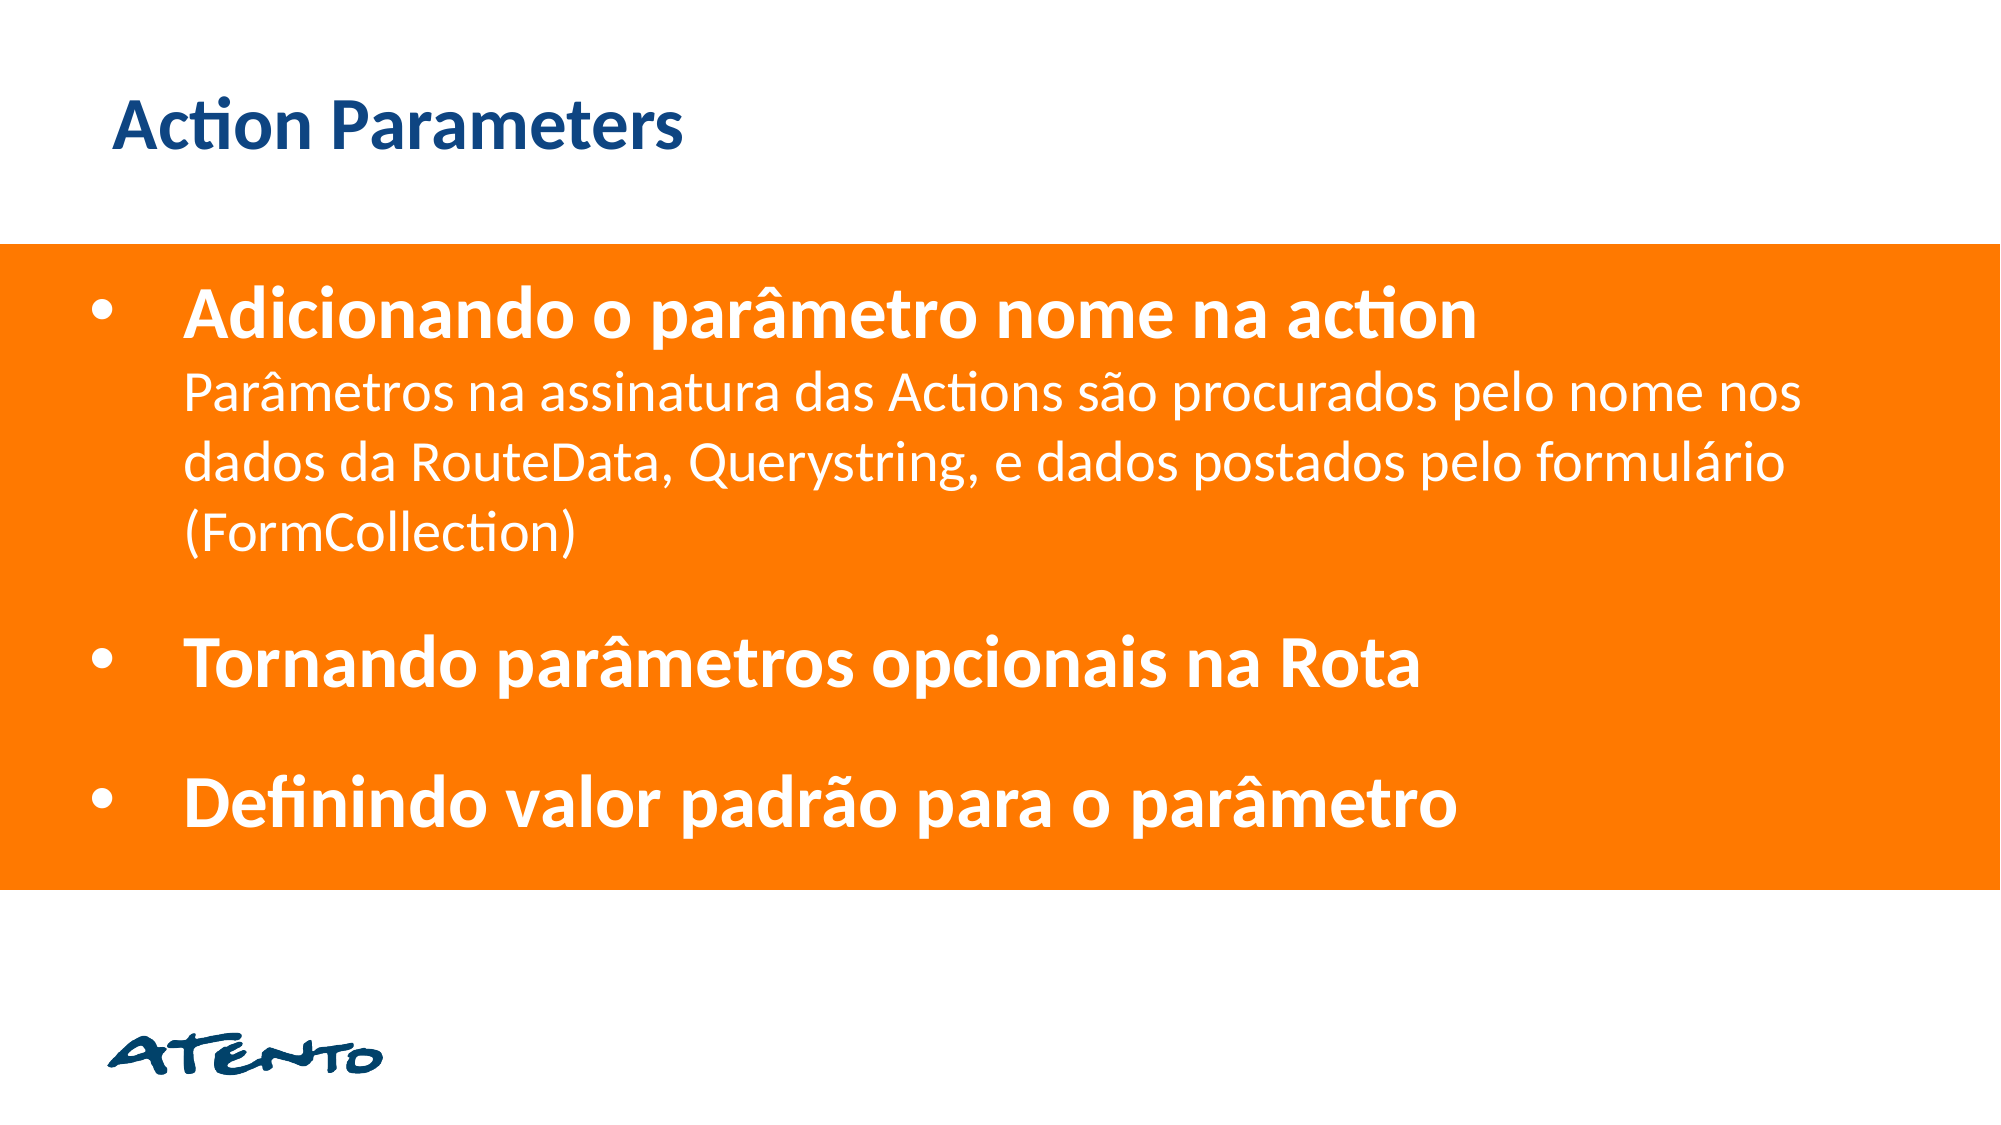

Action Parameters
Adicionando o parâmetro nome na action
Parâmetros na assinatura das Actions são procurados pelo nome nos dados da RouteData, Querystring, e dados postados pelo formulário (FormCollection)
Tornando parâmetros opcionais na Rota
Definindo valor padrão para o parâmetro